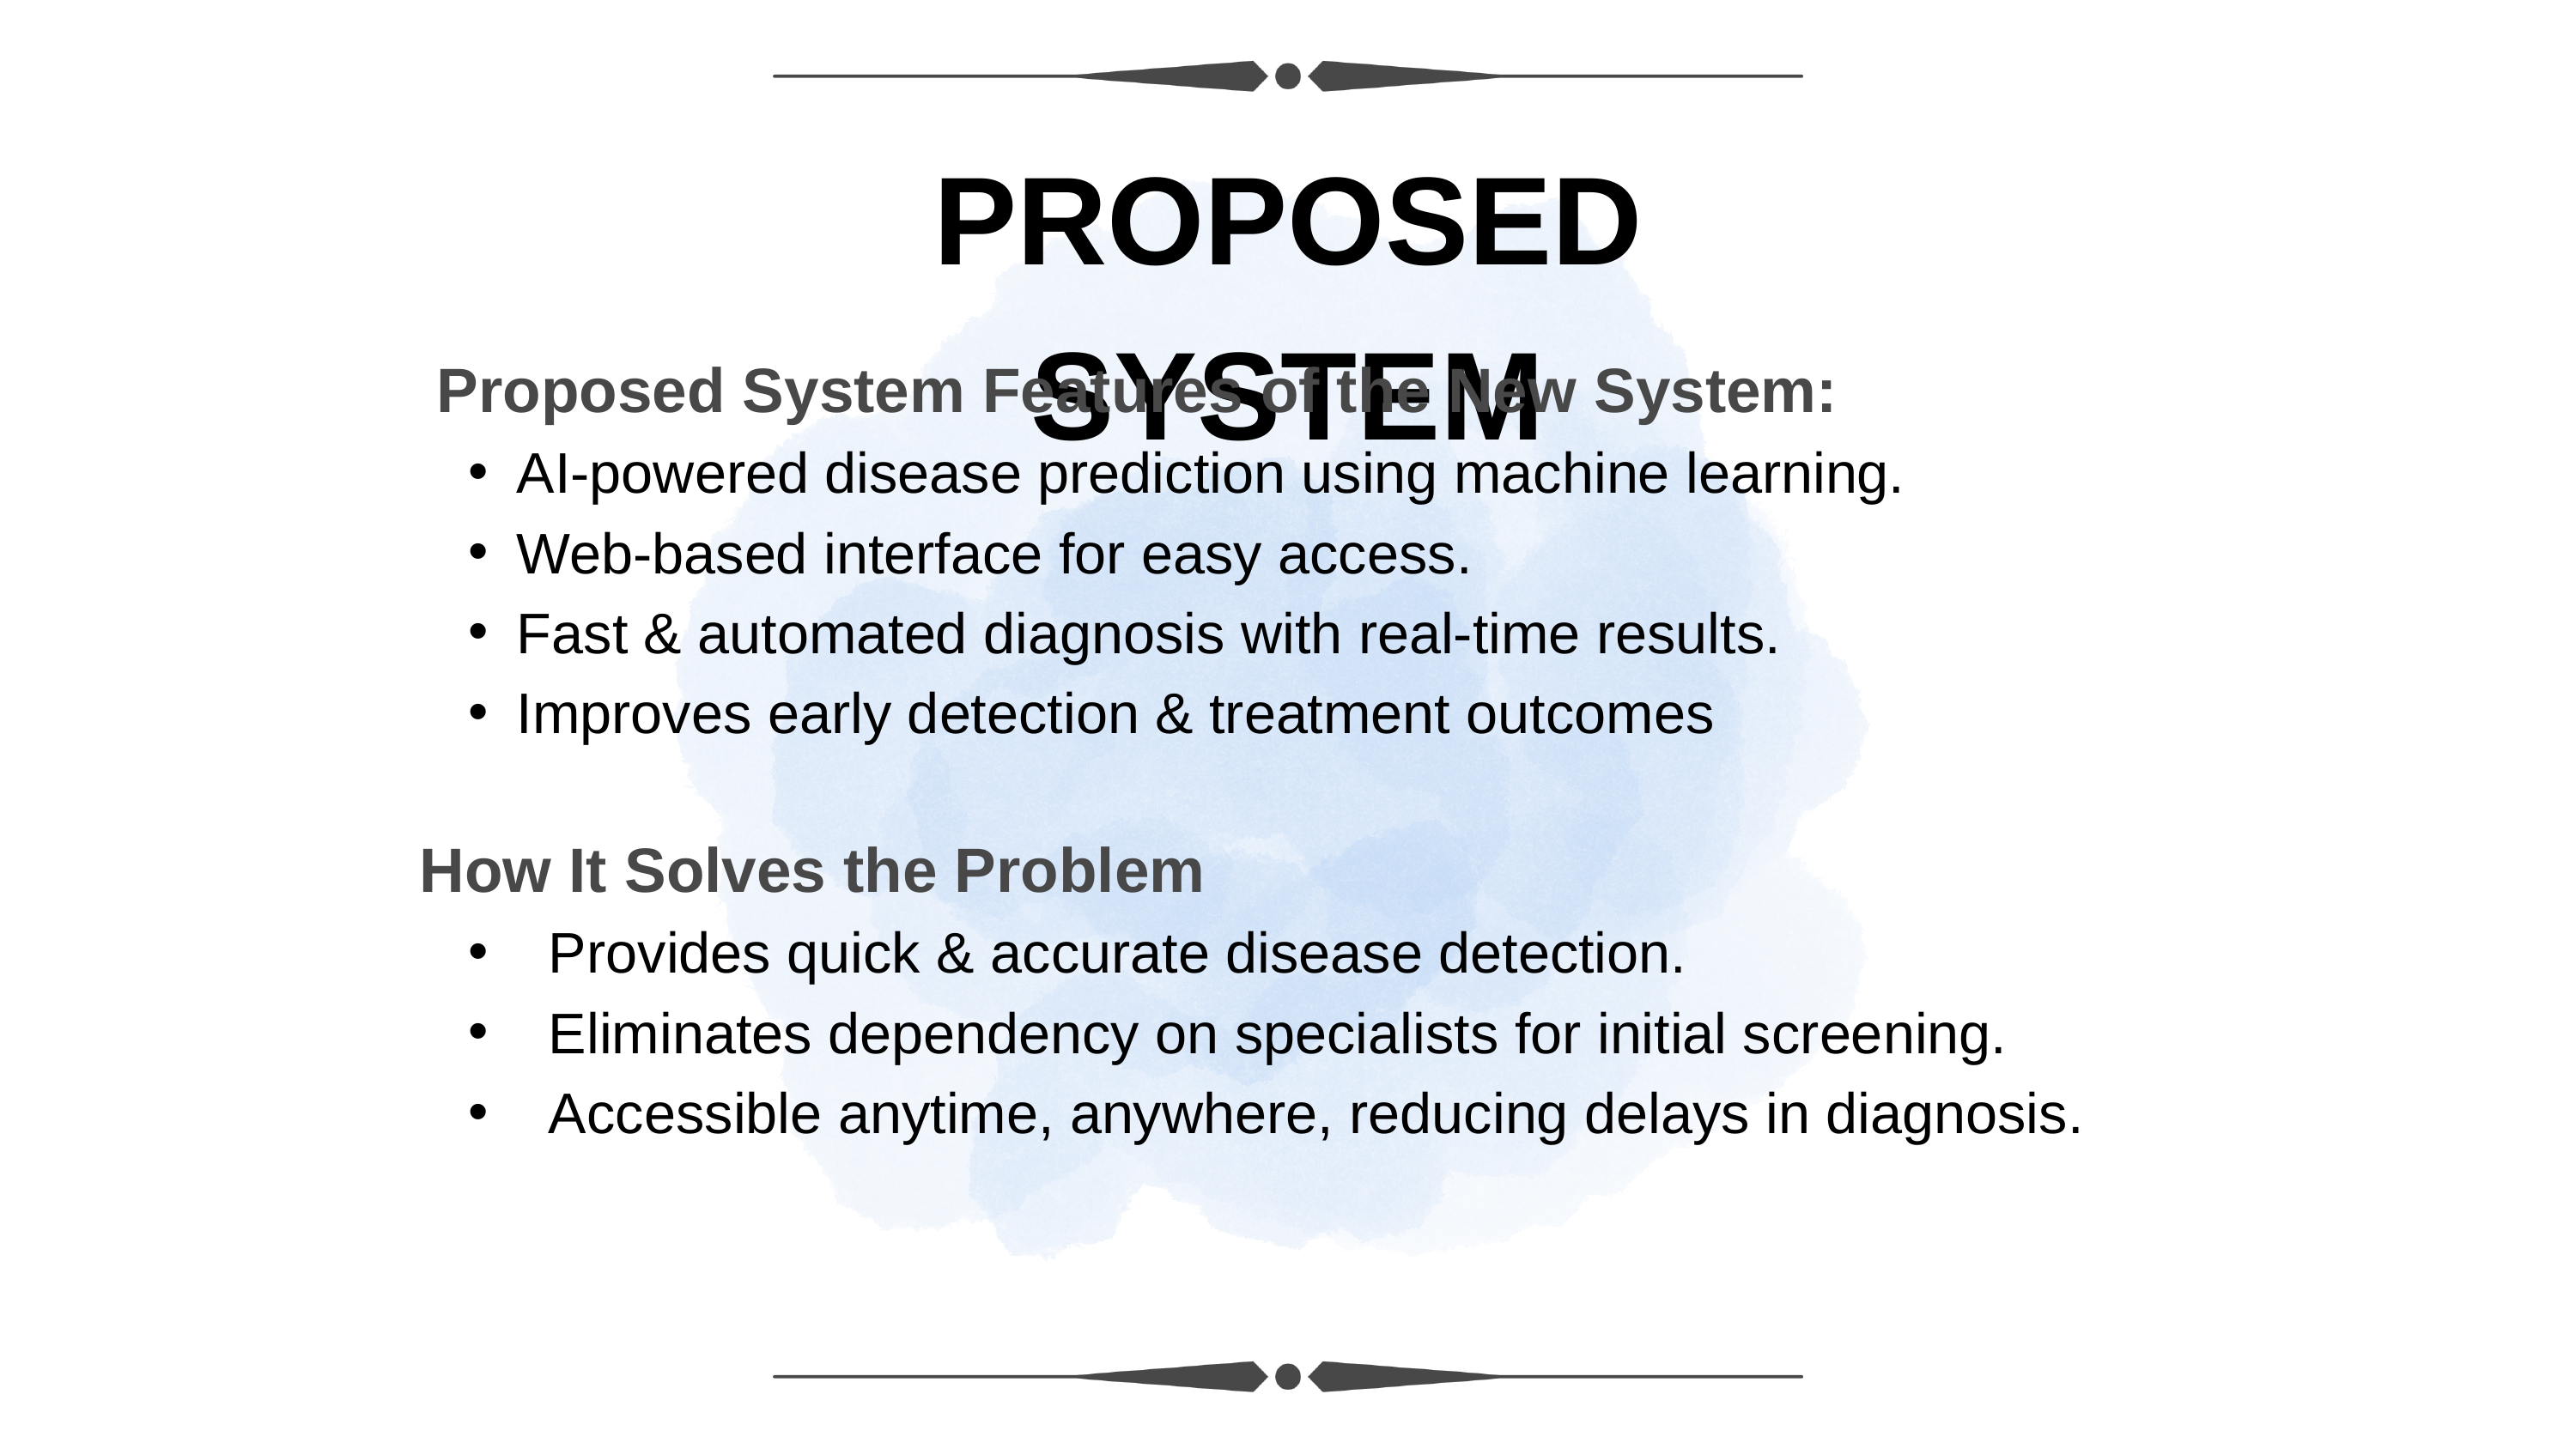

PROPOSED SYSTEM

 Proposed System Features of the New System:
AI-powered disease prediction using machine learning.
Web-based interface for easy access.
Fast & automated diagnosis with real-time results.
Improves early detection & treatment outcomes

How It Solves the Problem
  Provides quick & accurate disease detection.
  Eliminates dependency on specialists for initial screening.
  Accessible anytime, anywhere, reducing delays in diagnosis.